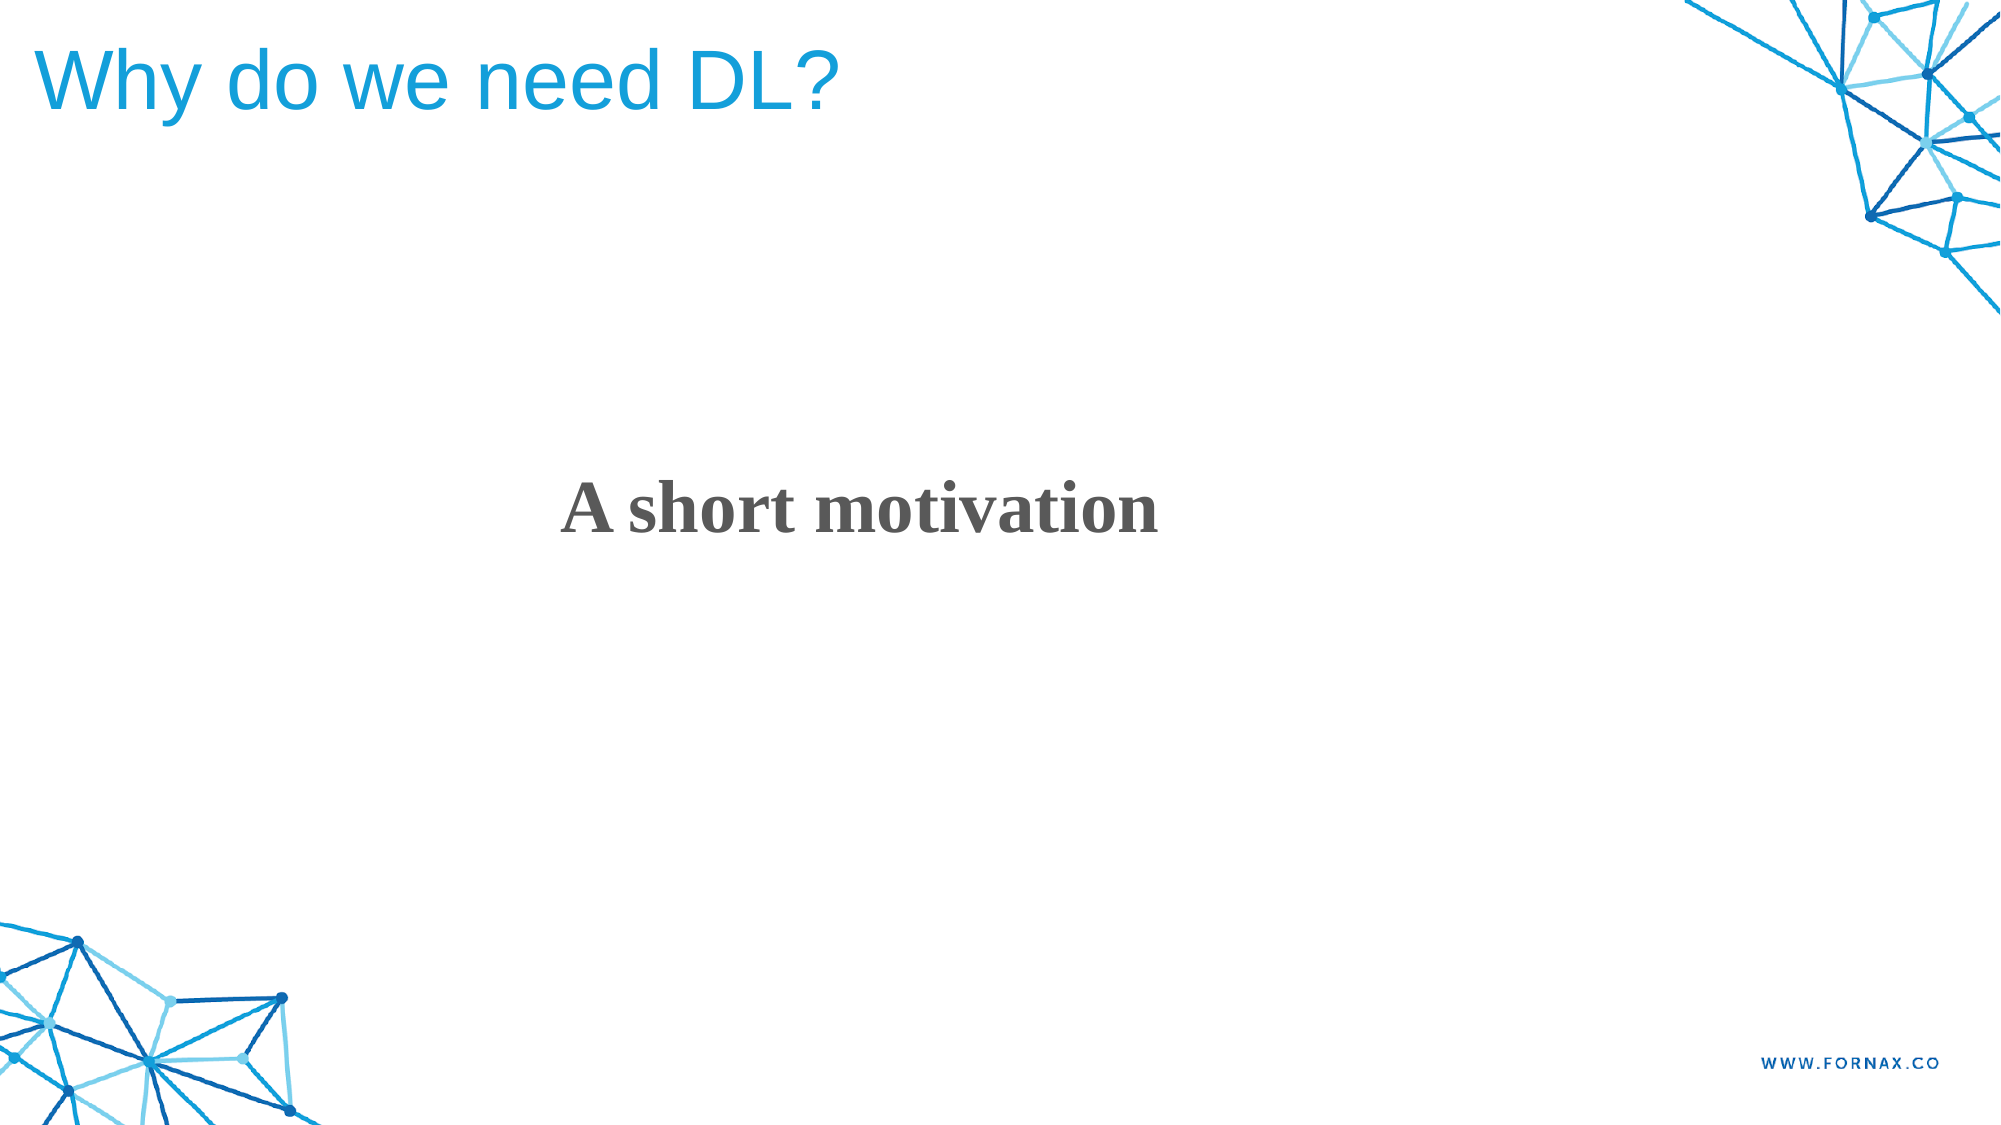

# Why do we need DL?
A short motivation